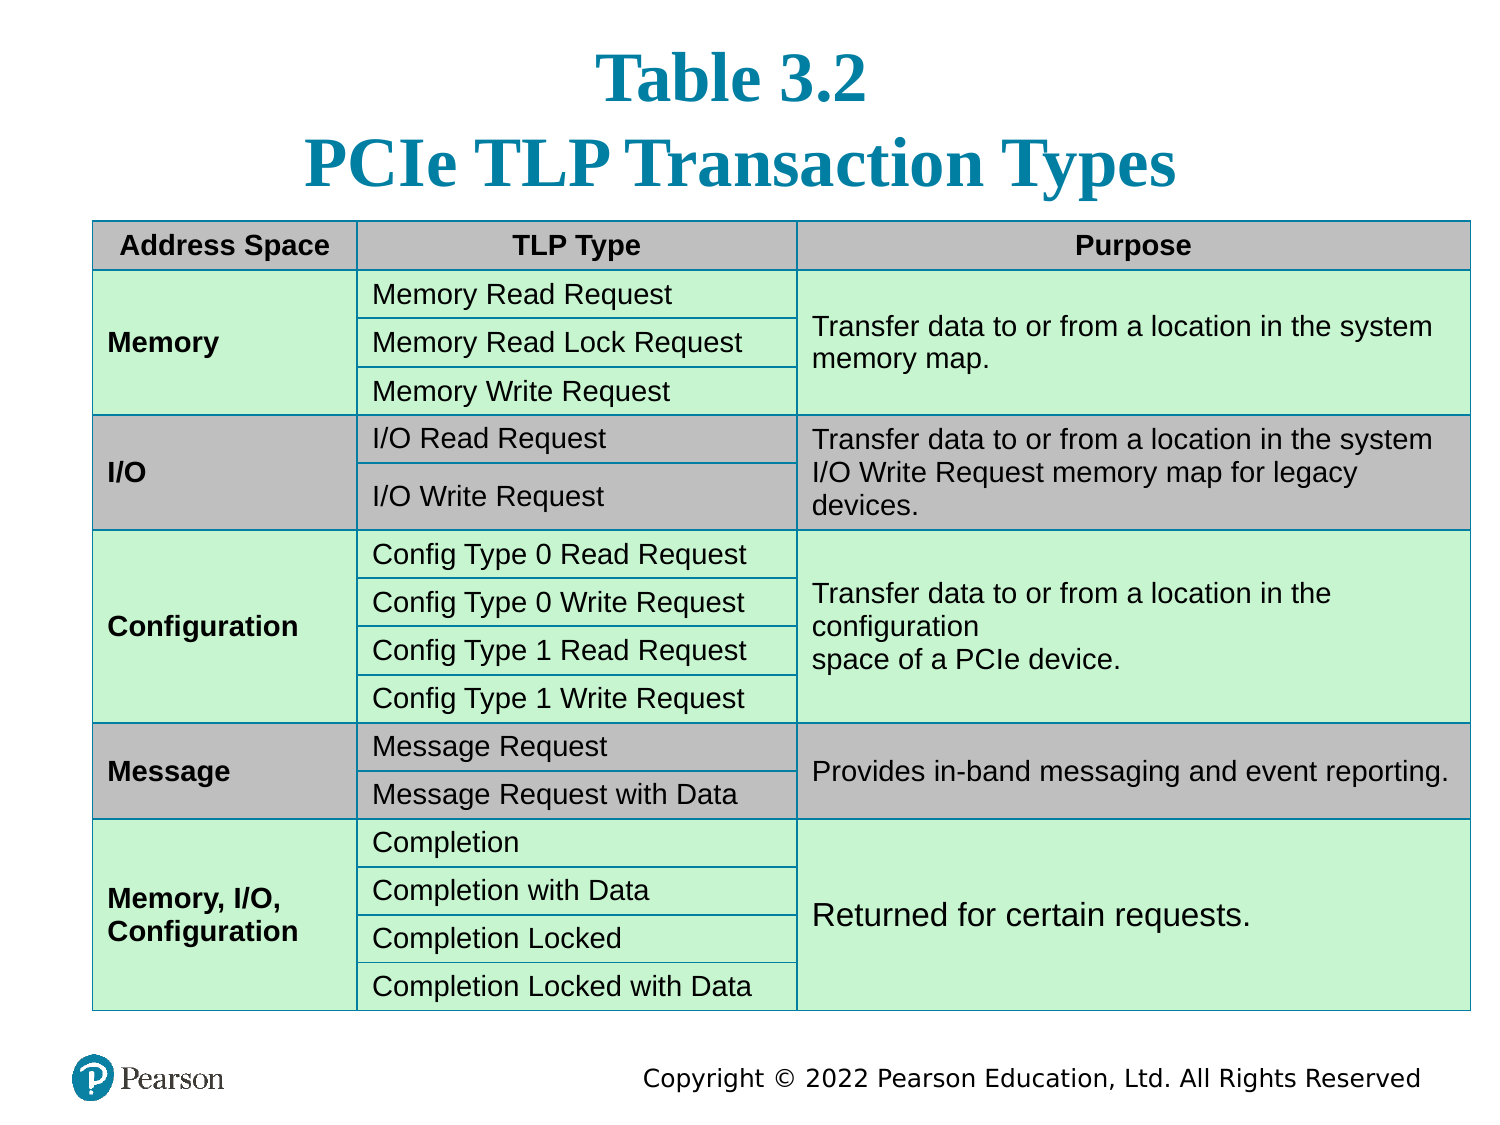

# Table 3.2 PCIe TLP Transaction Types
| Address Space | TLP Type | Purpose |
| --- | --- | --- |
| Memory | Memory Read Request | Transfer data to or from a location in the system memory map. |
|  | Memory Read Lock Request |  |
|  | Memory Write Request |  |
| I/O | I/O Read Request | Transfer data to or from a location in the system I/O Write Request memory map for legacy devices. |
|  | I/O Write Request |  |
| Configuration | Config Type 0 Read Request | Transfer data to or from a location in the configuration space of a PCIe device. |
|  | Config Type 0 Write Request |  |
|  | Config Type 1 Read Request |  |
|  | Config Type 1 Write Request |  |
| Message | Message Request | Provides in-band messaging and event reporting. |
|  | Message Request with Data |  |
| Memory, I/O, Configuration | Completion | Returned for certain requests. |
|  | Completion with Data |  |
|  | Completion Locked |  |
|  | Completion Locked with Data |  |